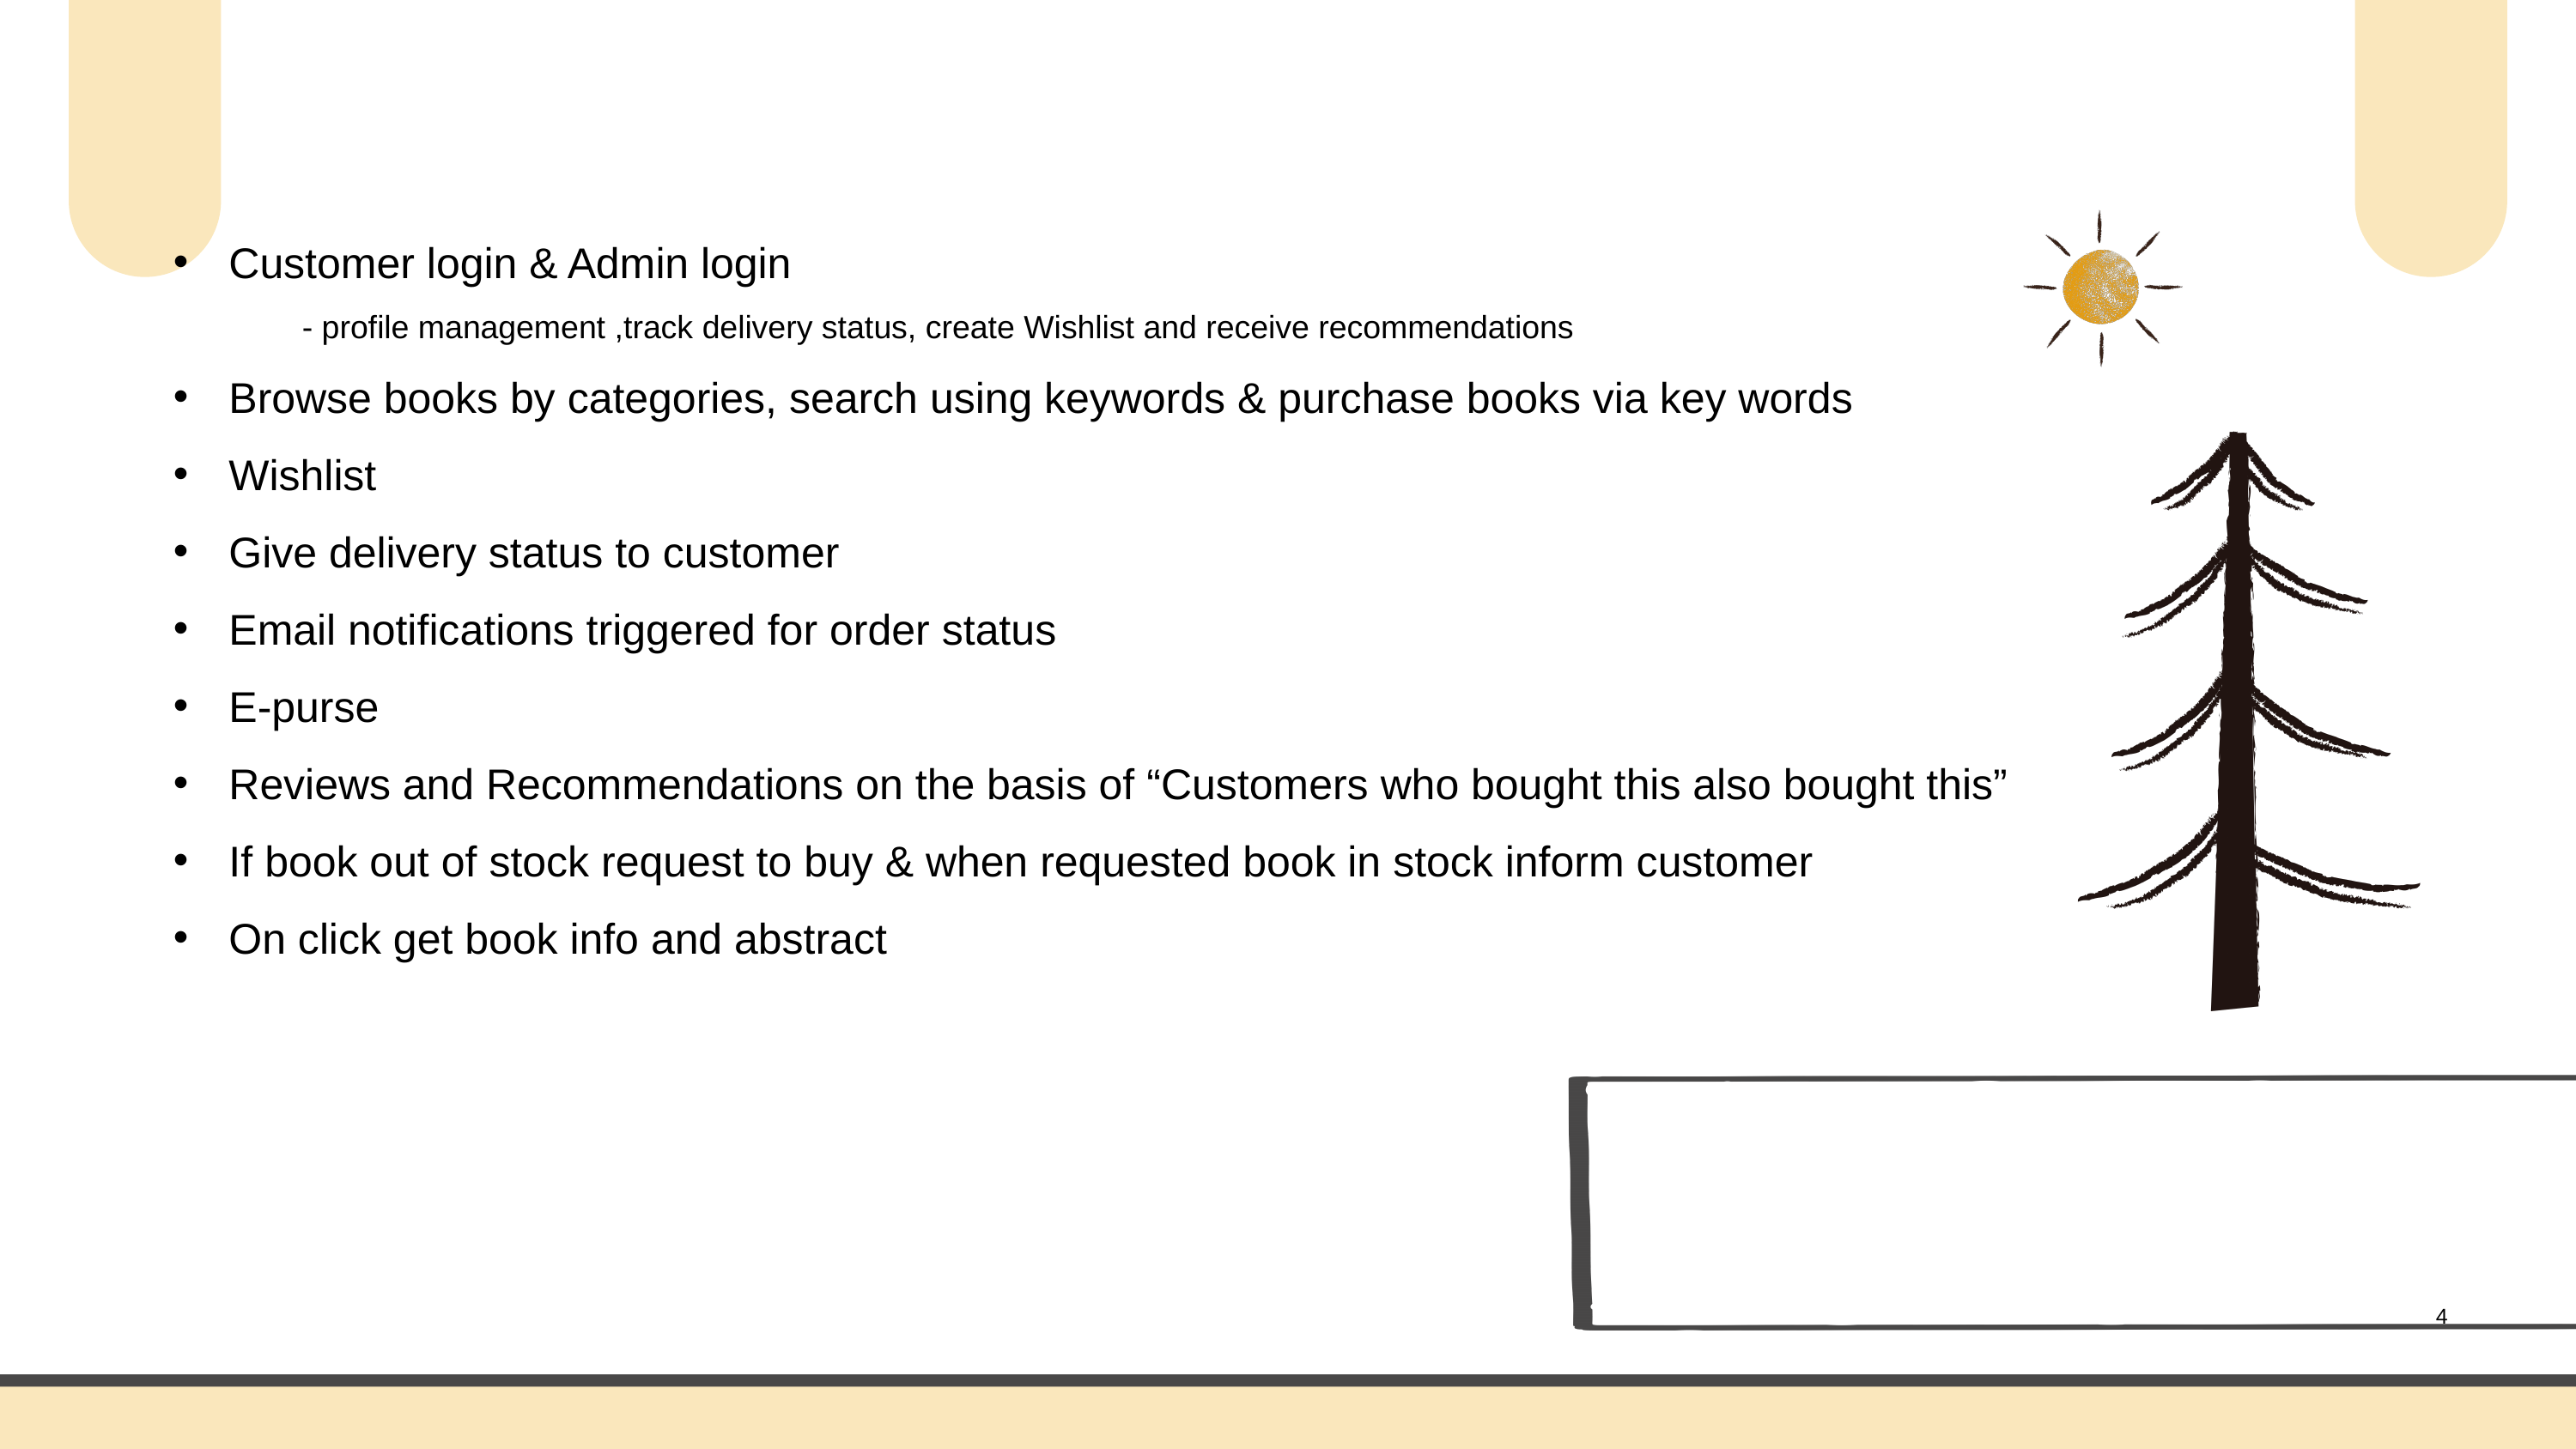

Customer login & Admin login
      	- profile management ,track delivery status, create Wishlist and receive recommendations
Browse books by categories, search using keywords & purchase books via key words
Wishlist
Give delivery status to customer
Email notifications triggered for order status
E-purse
Reviews and Recommendations on the basis of “Customers who bought this also bought this”
If book out of stock request to buy & when requested book in stock inform customer
On click get book info and abstract

4